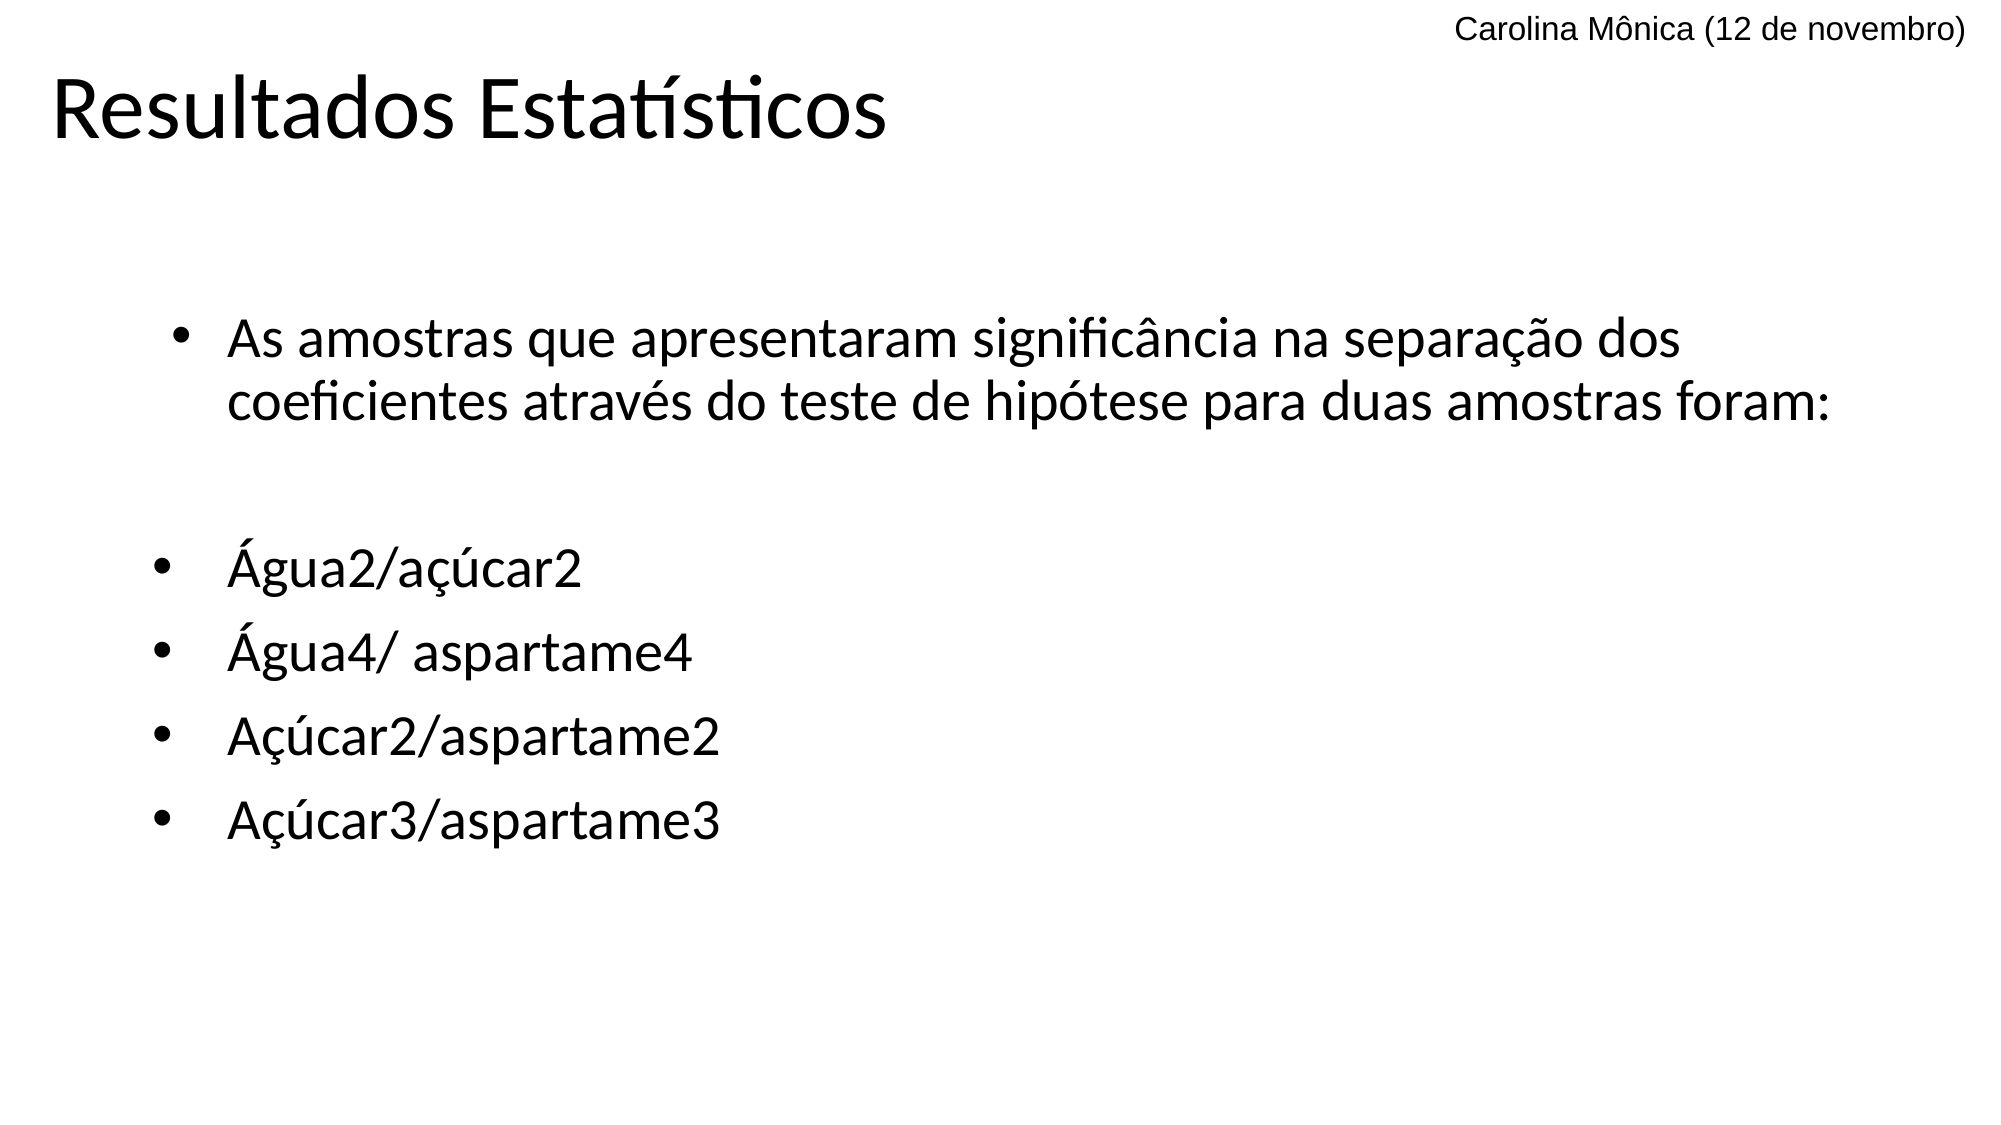

# Resultados Estatísticos
Carolina Mônica (12 de novembro)
As amostras que apresentaram significância na separação dos coeficientes através do teste de hipótese para duas amostras foram:

Água2/açúcar2
Água4/ aspartame4
Açúcar2/aspartame2
Açúcar3/aspartame3